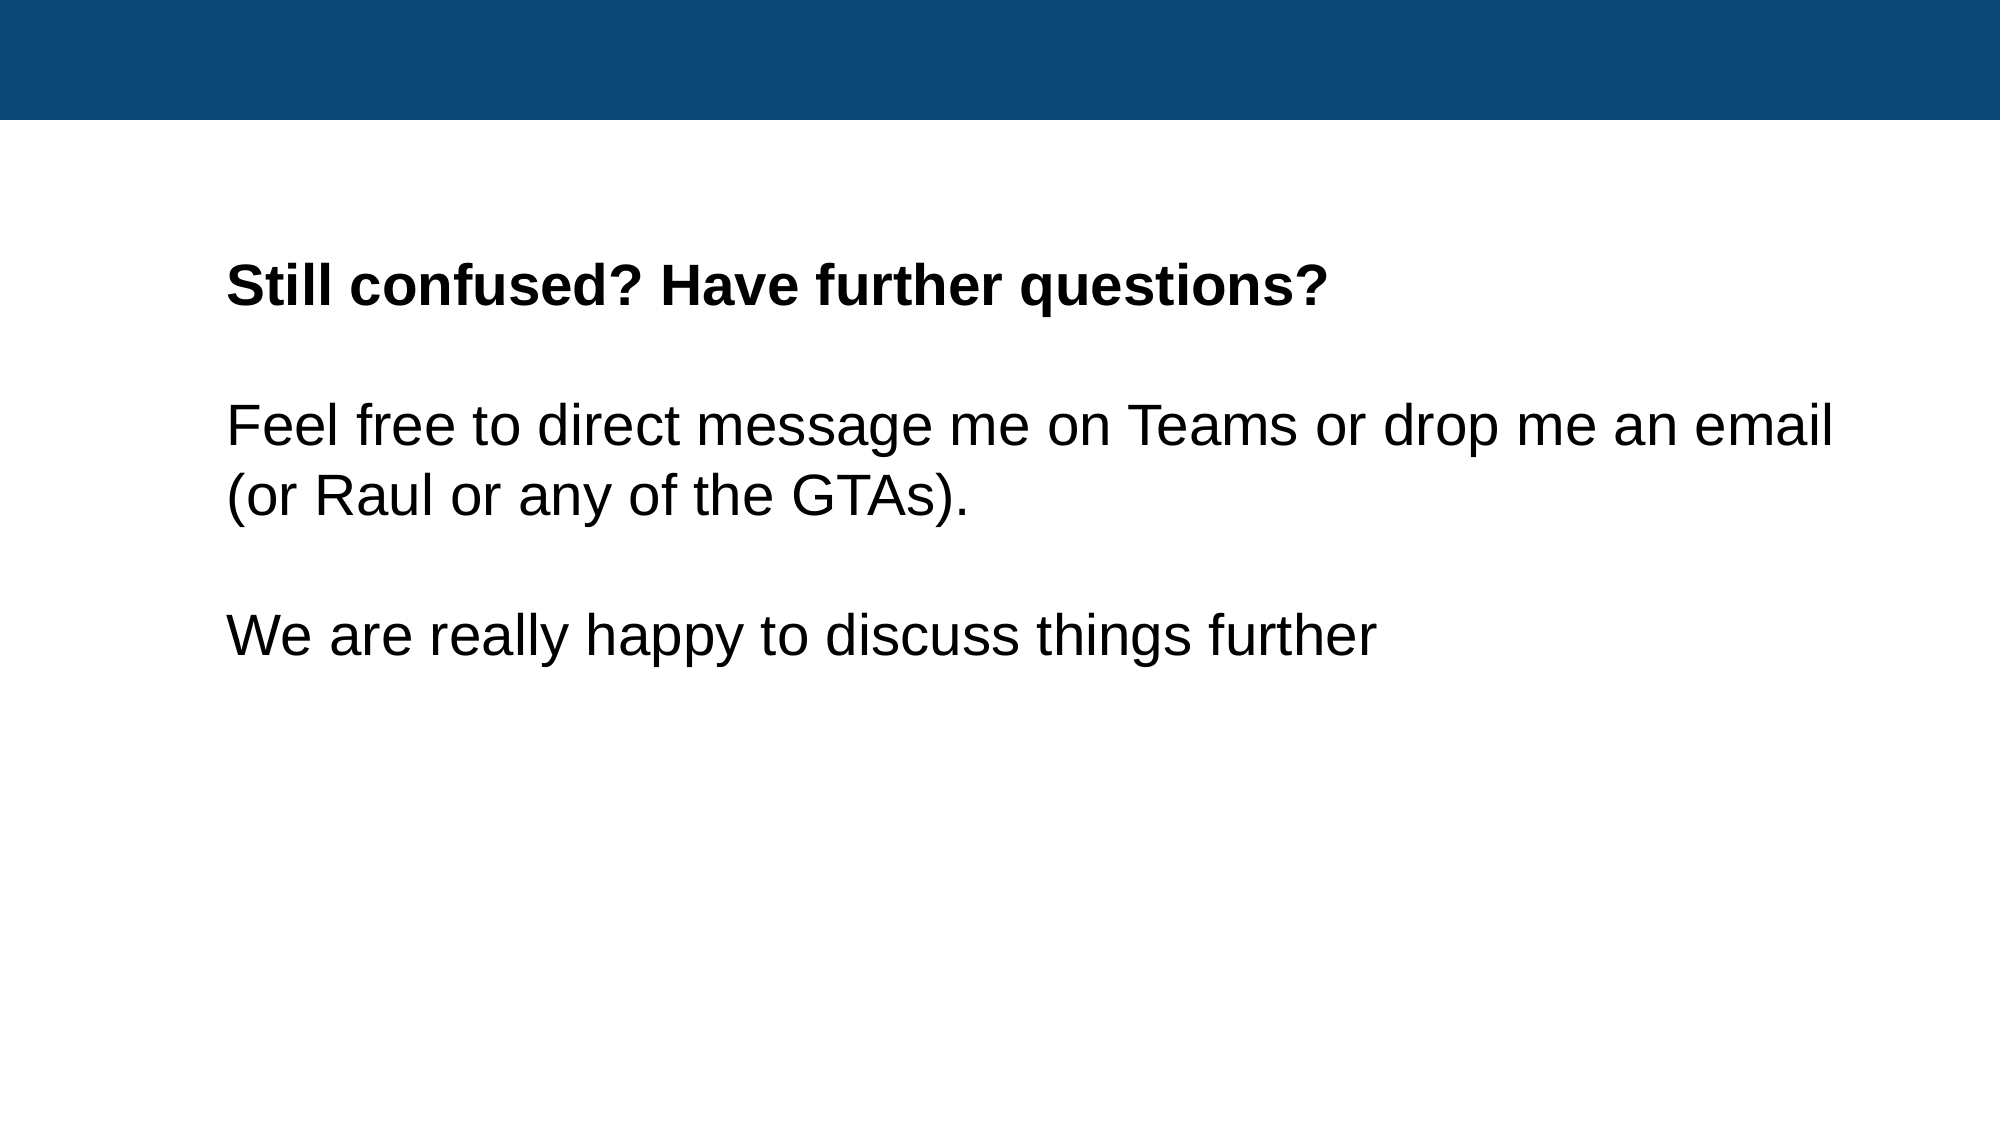

Still confused? Have further questions?

Feel free to direct message me on Teams or drop me an email
(or Raul or any of the GTAs).

We are really happy to discuss things further